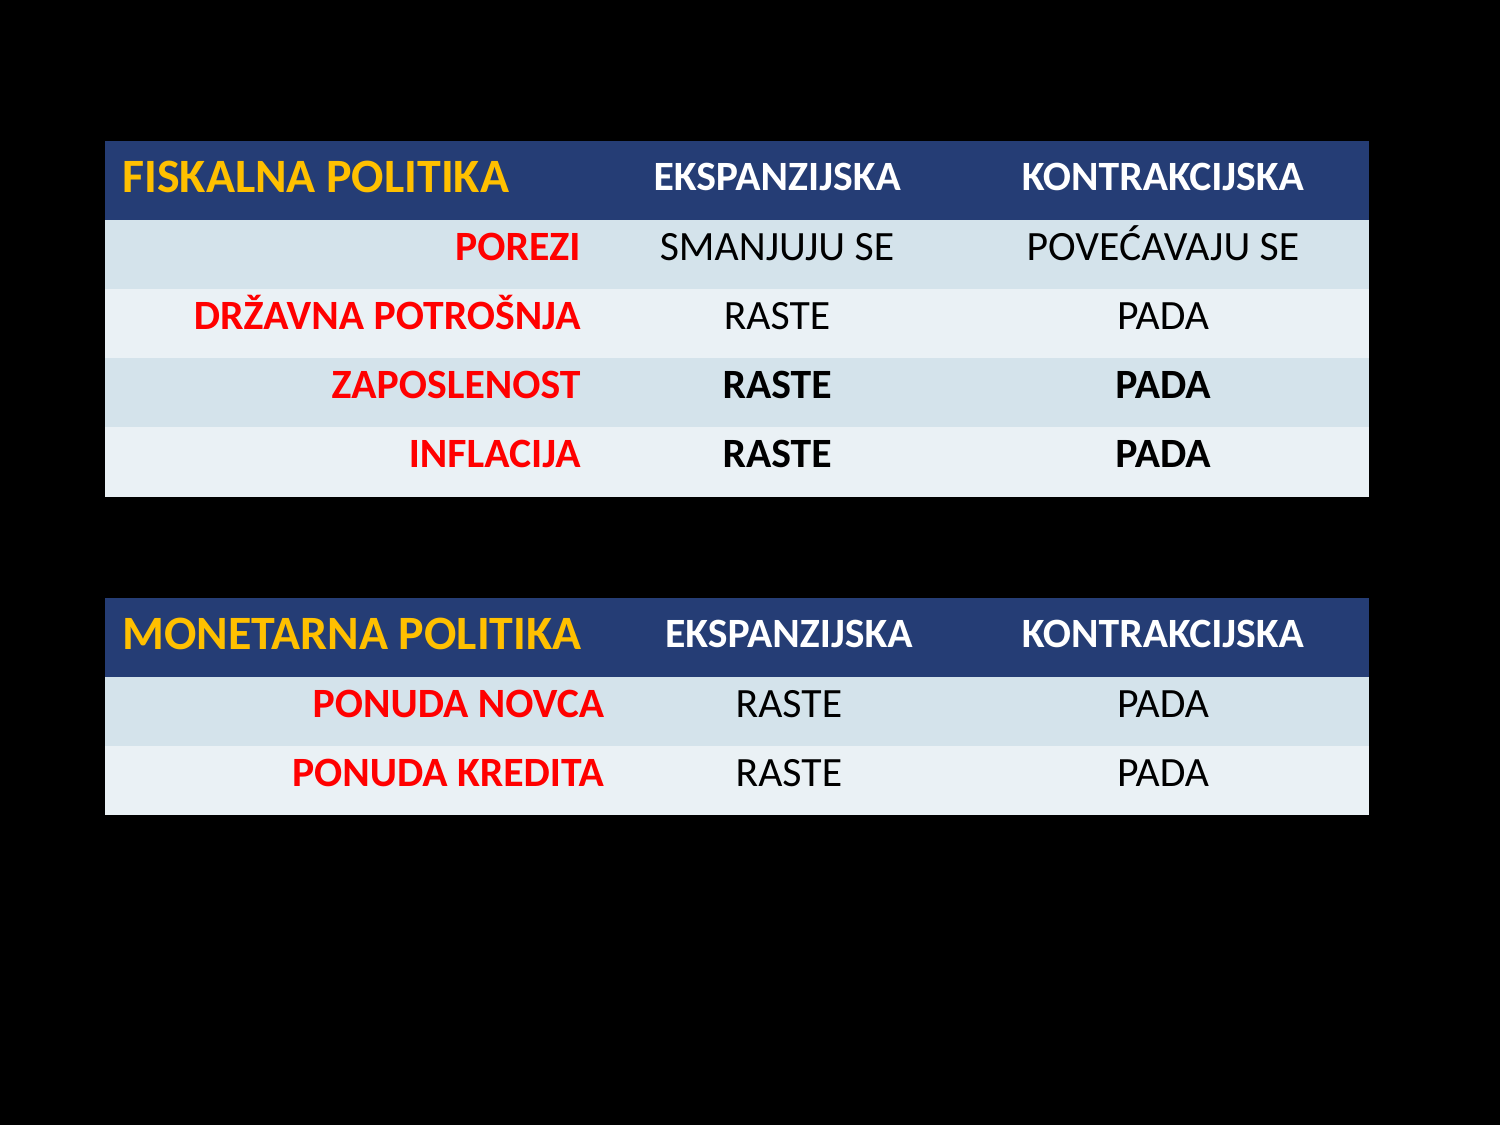

| FISKALNA POLITIKA | EKSPANZIJSKA | KONTRAKCIJSKA |
| --- | --- | --- |
| POREZI | SMANJUJU SE | POVEĆAVAJU SE |
| DRŽAVNA POTROŠNJA | RASTE | PADA |
| ZAPOSLENOST | RASTE | PADA |
| INFLACIJA | RASTE | PADA |
| MONETARNA POLITIKA | EKSPANZIJSKA | KONTRAKCIJSKA |
| --- | --- | --- |
| PONUDA NOVCA | RASTE | PADA |
| PONUDA KREDITA | RASTE | PADA |